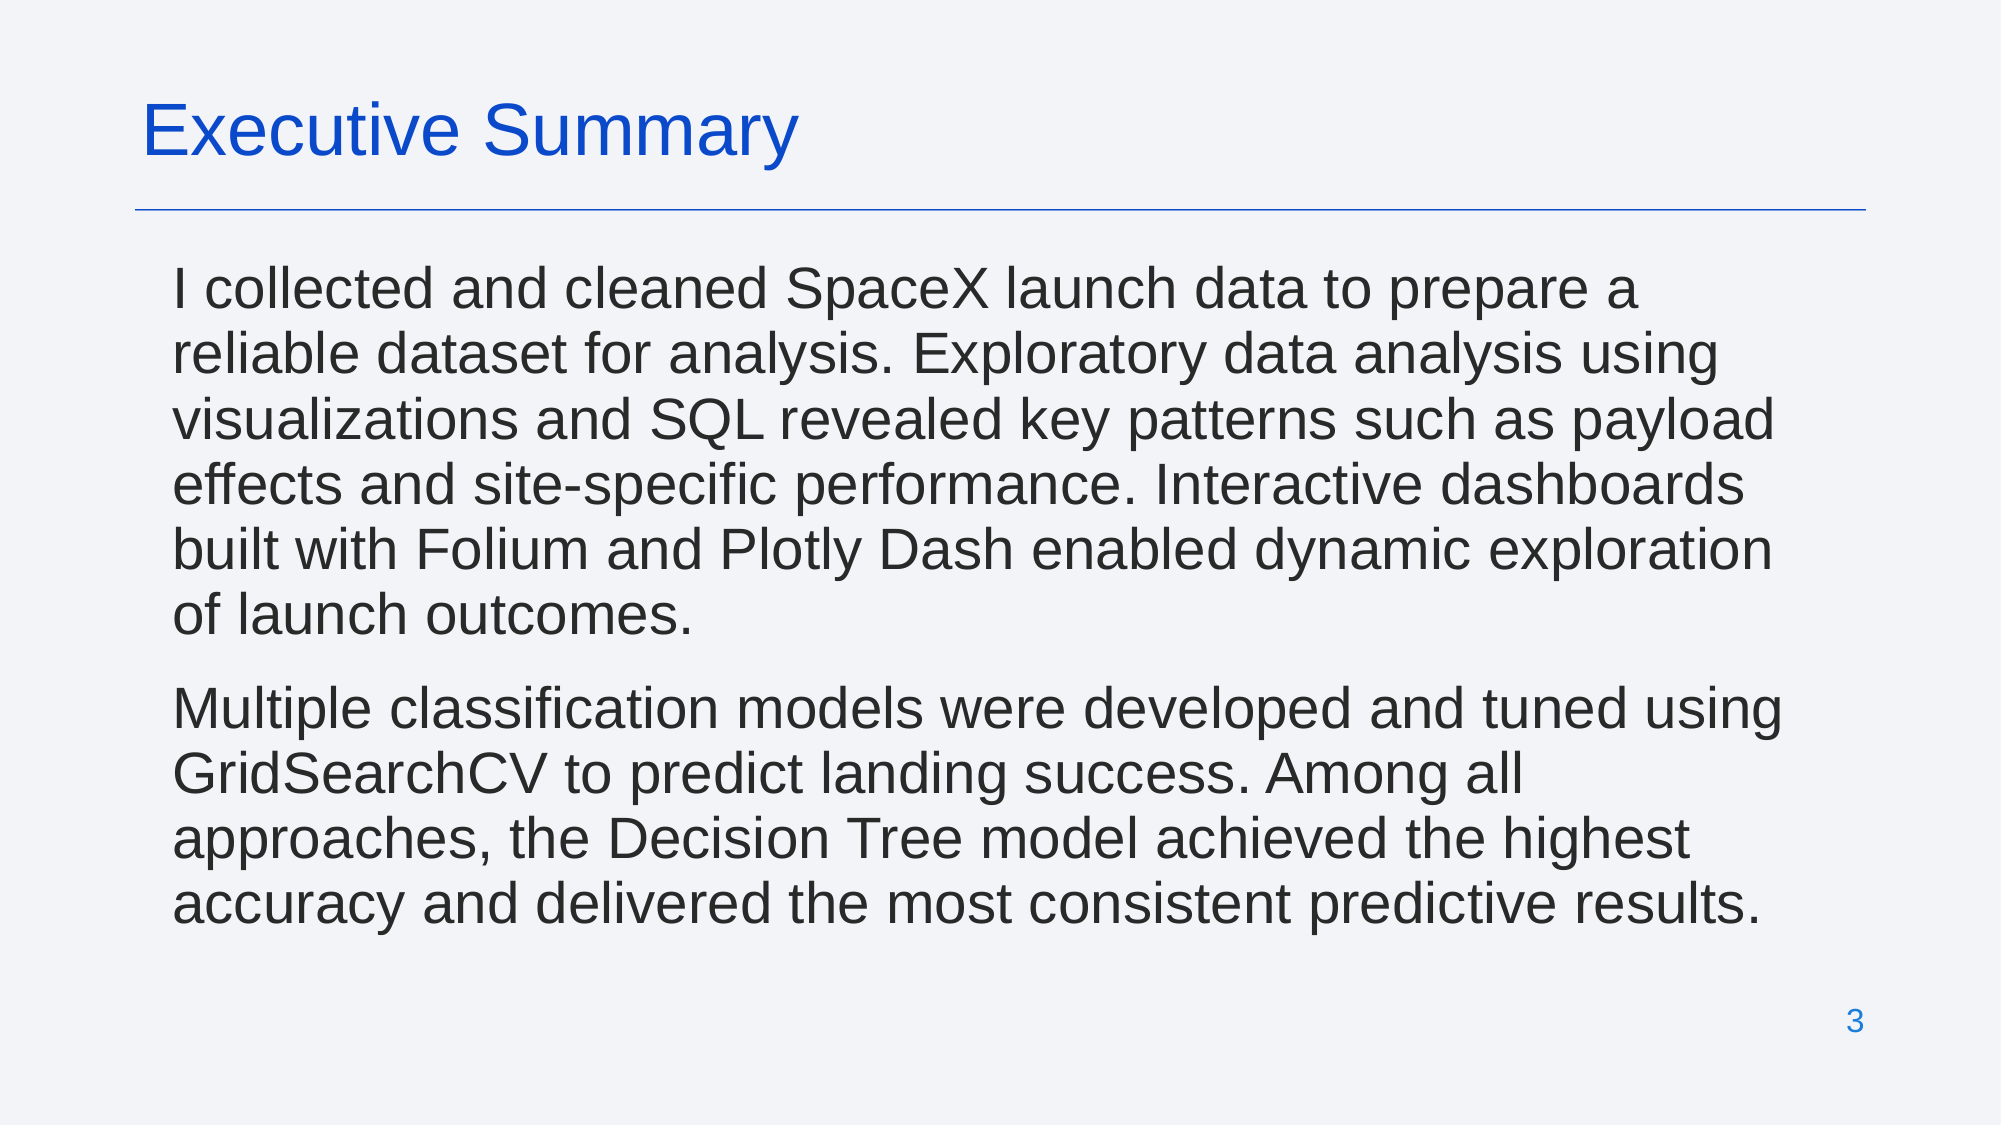

Executive Summary
I collected and cleaned SpaceX launch data to prepare a reliable dataset for analysis. Exploratory data analysis using visualizations and SQL revealed key patterns such as payload effects and site-specific performance. Interactive dashboards built with Folium and Plotly Dash enabled dynamic exploration of launch outcomes.
Multiple classification models were developed and tuned using GridSearchCV to predict landing success. Among all approaches, the Decision Tree model achieved the highest accuracy and delivered the most consistent predictive results.
3